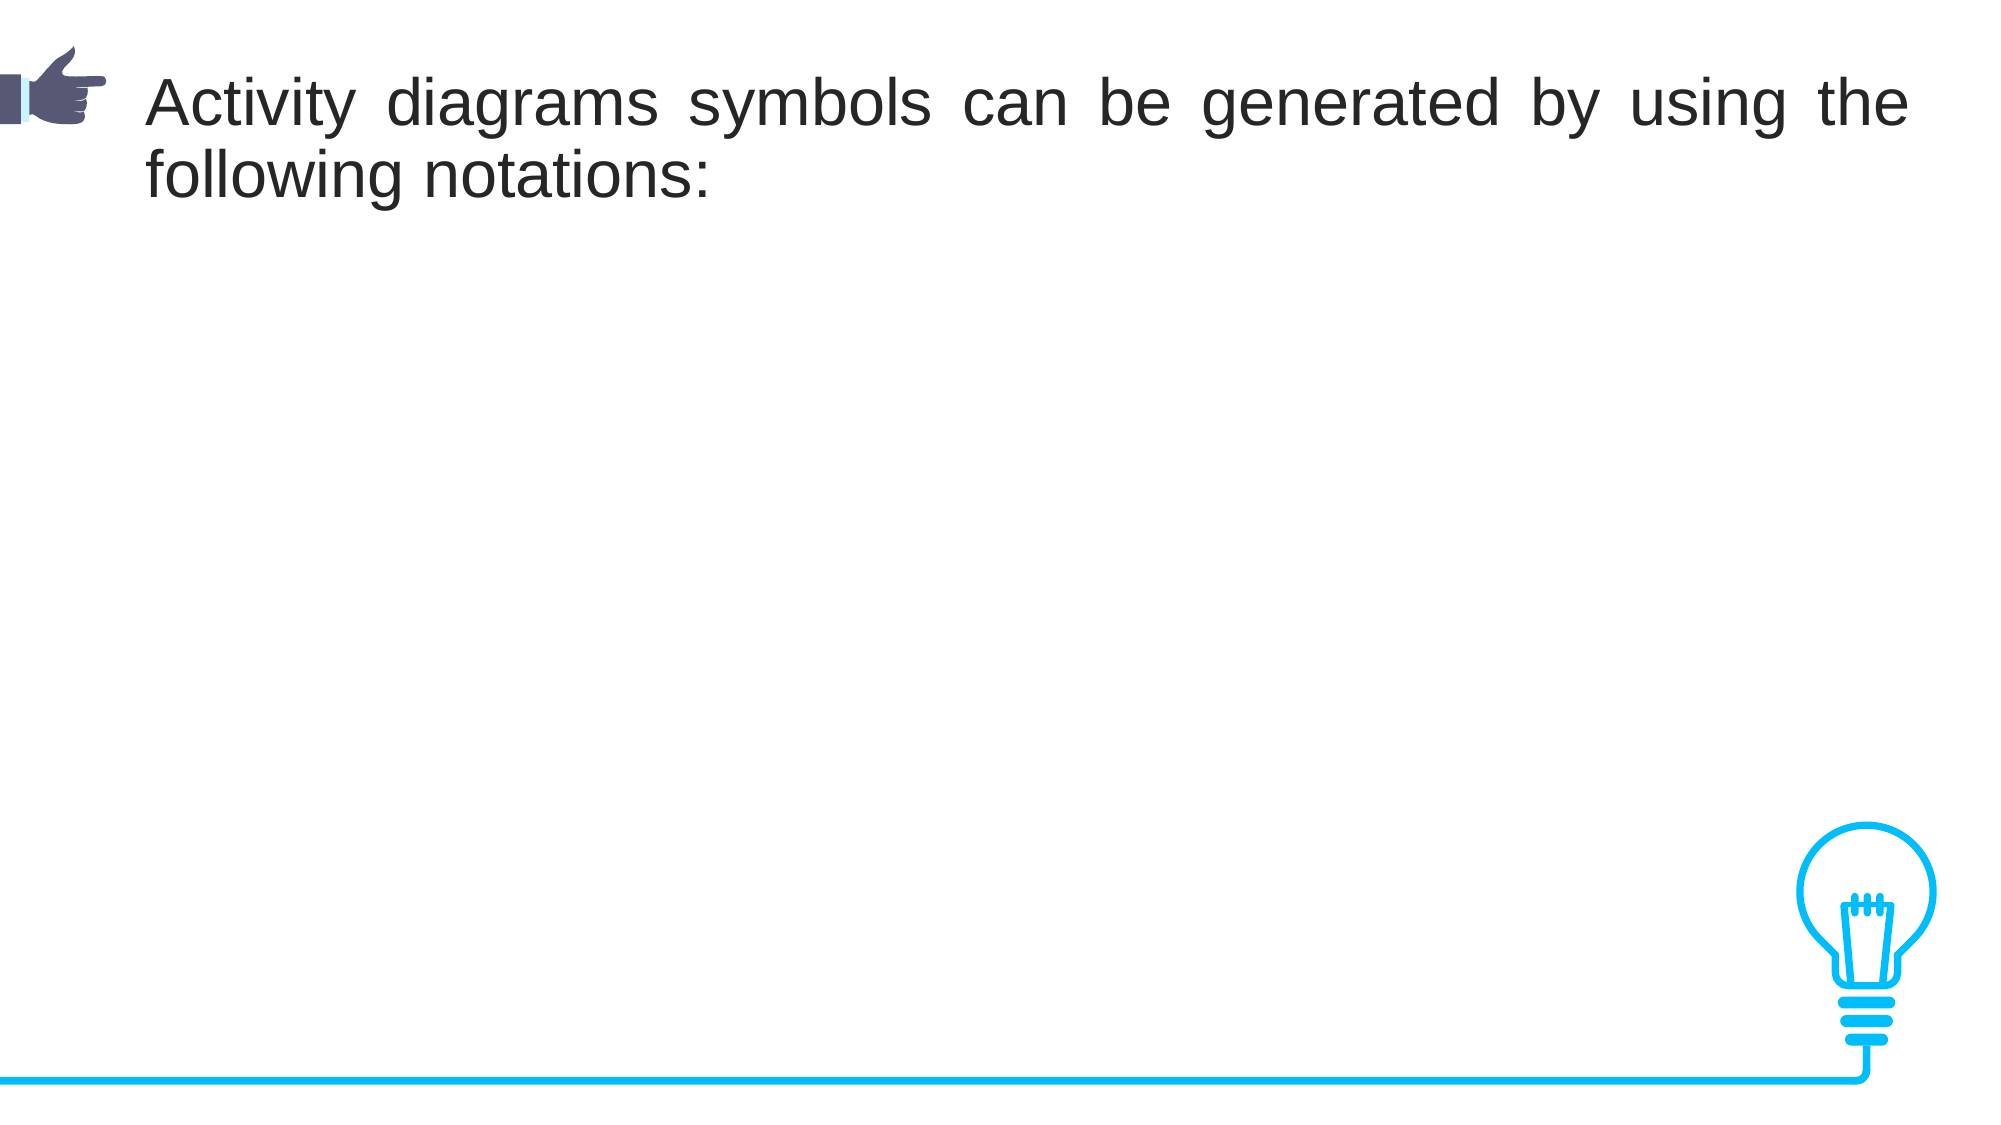

Activity diagrams symbols can be generated by using the following notations: